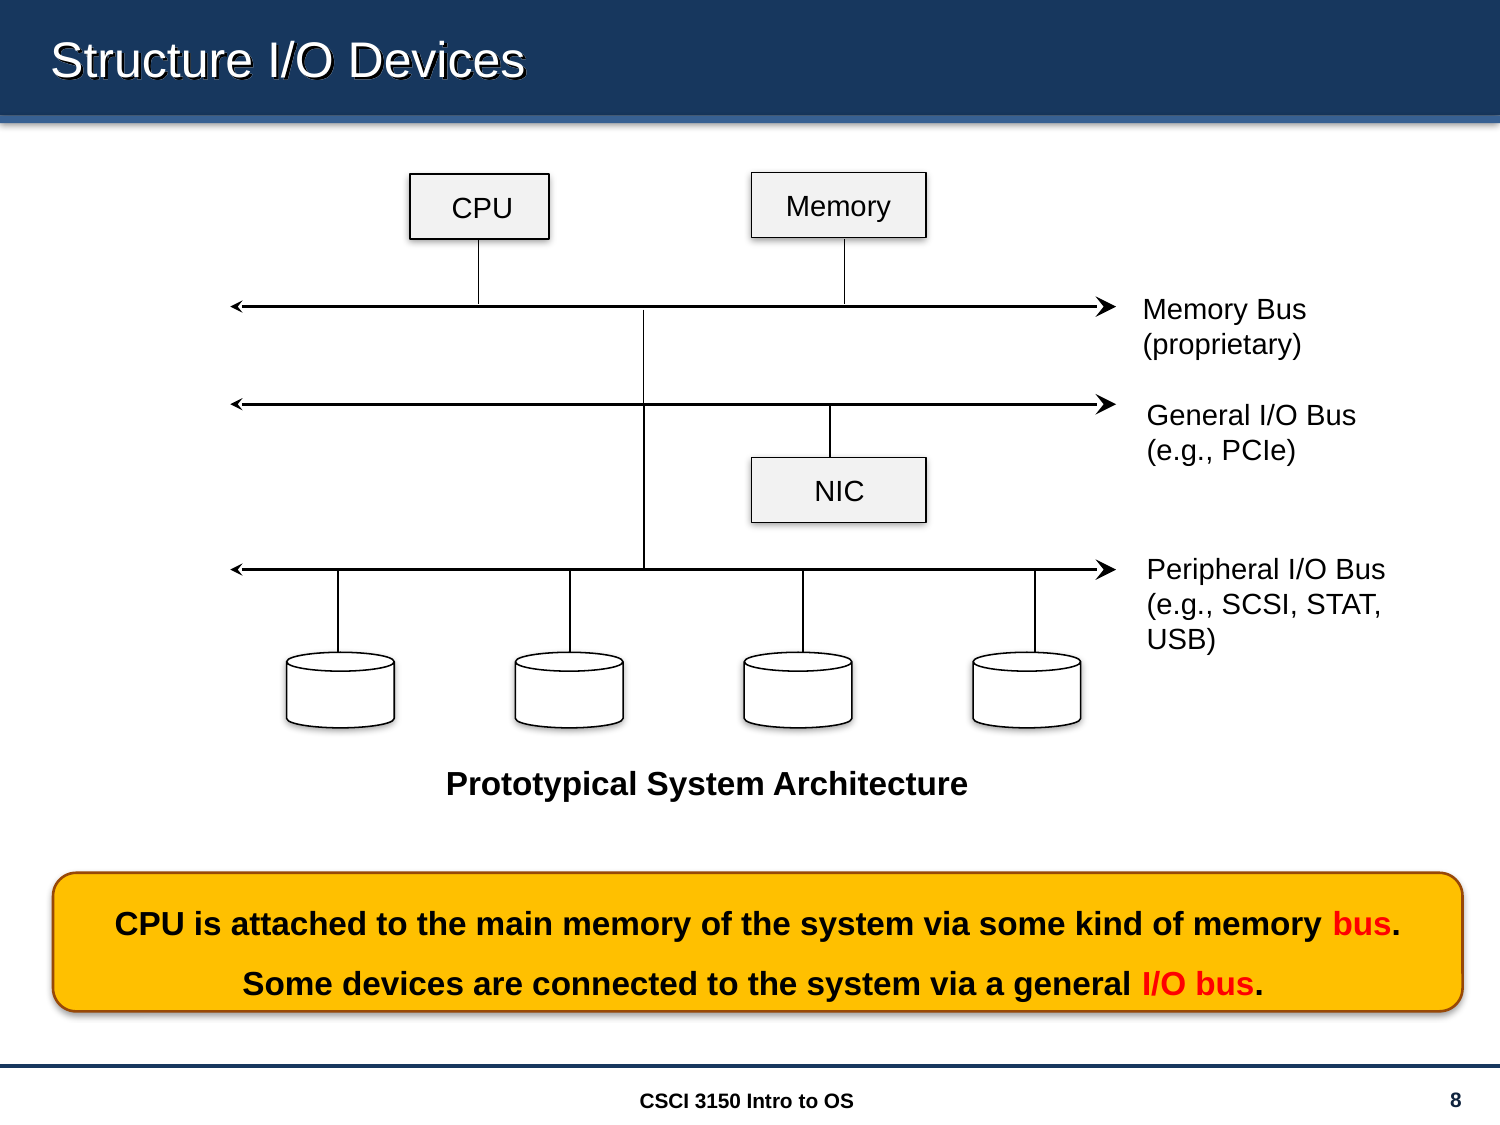

# Structure I/O Devices
Memory
CPU
Memory Bus
(proprietary)
General I/O Bus
(e.g., PCIe)
  NIC
Peripheral I/O Bus
(e.g., SCSI, STAT, USB)

Prototypical System Architecture
CPU is attached to the main memory of the system via some kind of memory bus.
Some devices are connected to the system via a general I/O bus.
CSCI 3150 Intro to OS
8